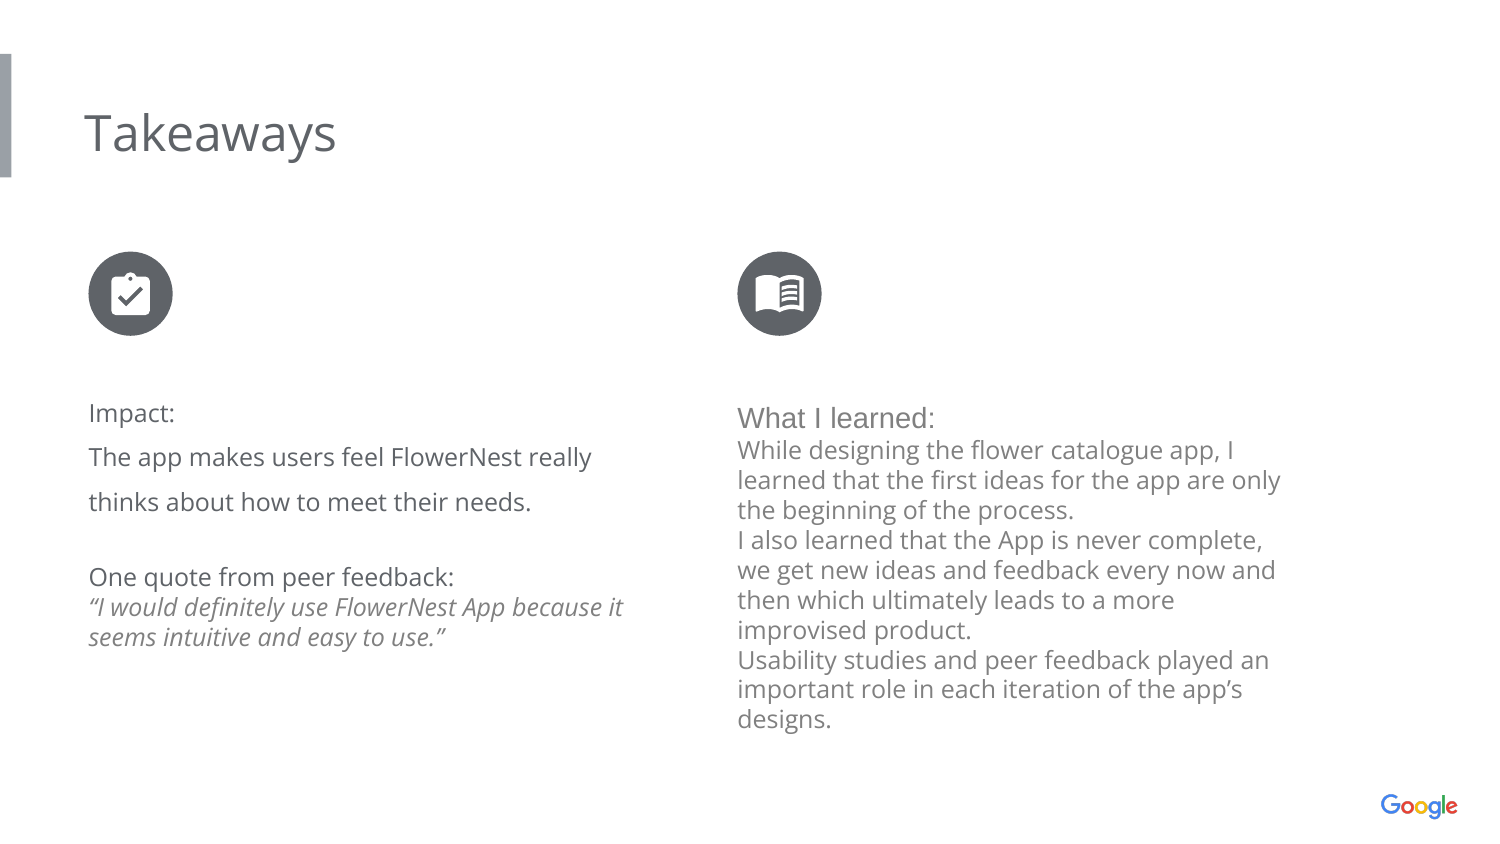

Takeaways

Impact:
The app makes users feel FlowerNest really thinks about how to meet their needs.

One quote from peer feedback:
“I would definitely use FlowerNest App because it seems intuitive and easy to use.”

What I learned:
While designing the flower catalogue app, I learned that the first ideas for the app are only the beginning of the process.
I also learned that the App is never complete, we get new ideas and feedback every now and then which ultimately leads to a more improvised product.
Usability studies and peer feedback played an important role in each iteration of the app’s designs.